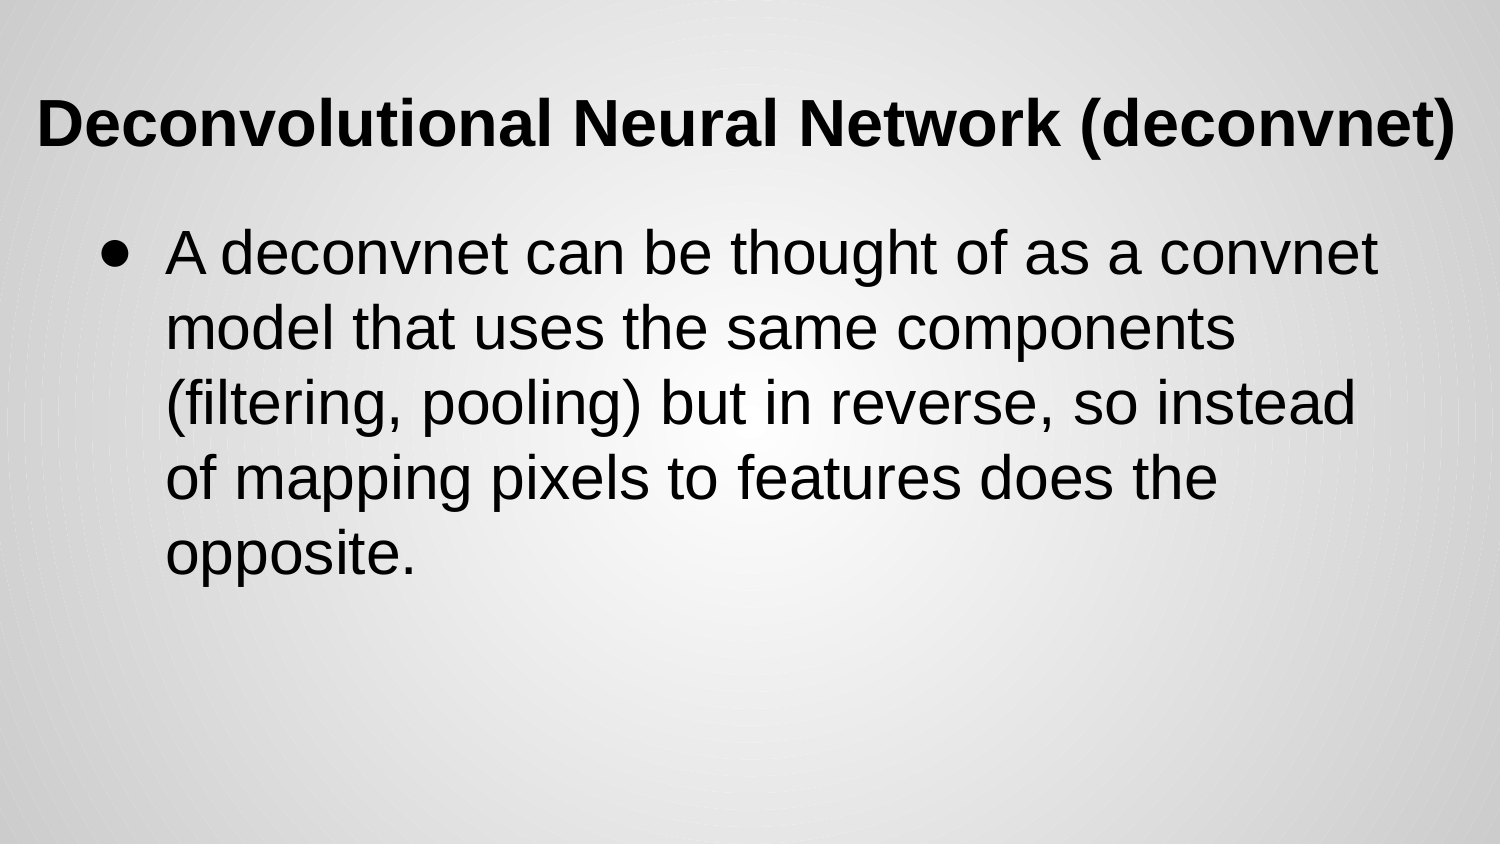

# Deconvolutional Neural Network (deconvnet)
A deconvnet can be thought of as a convnet model that uses the same components (filtering, pooling) but in reverse, so instead of mapping pixels to features does the opposite.